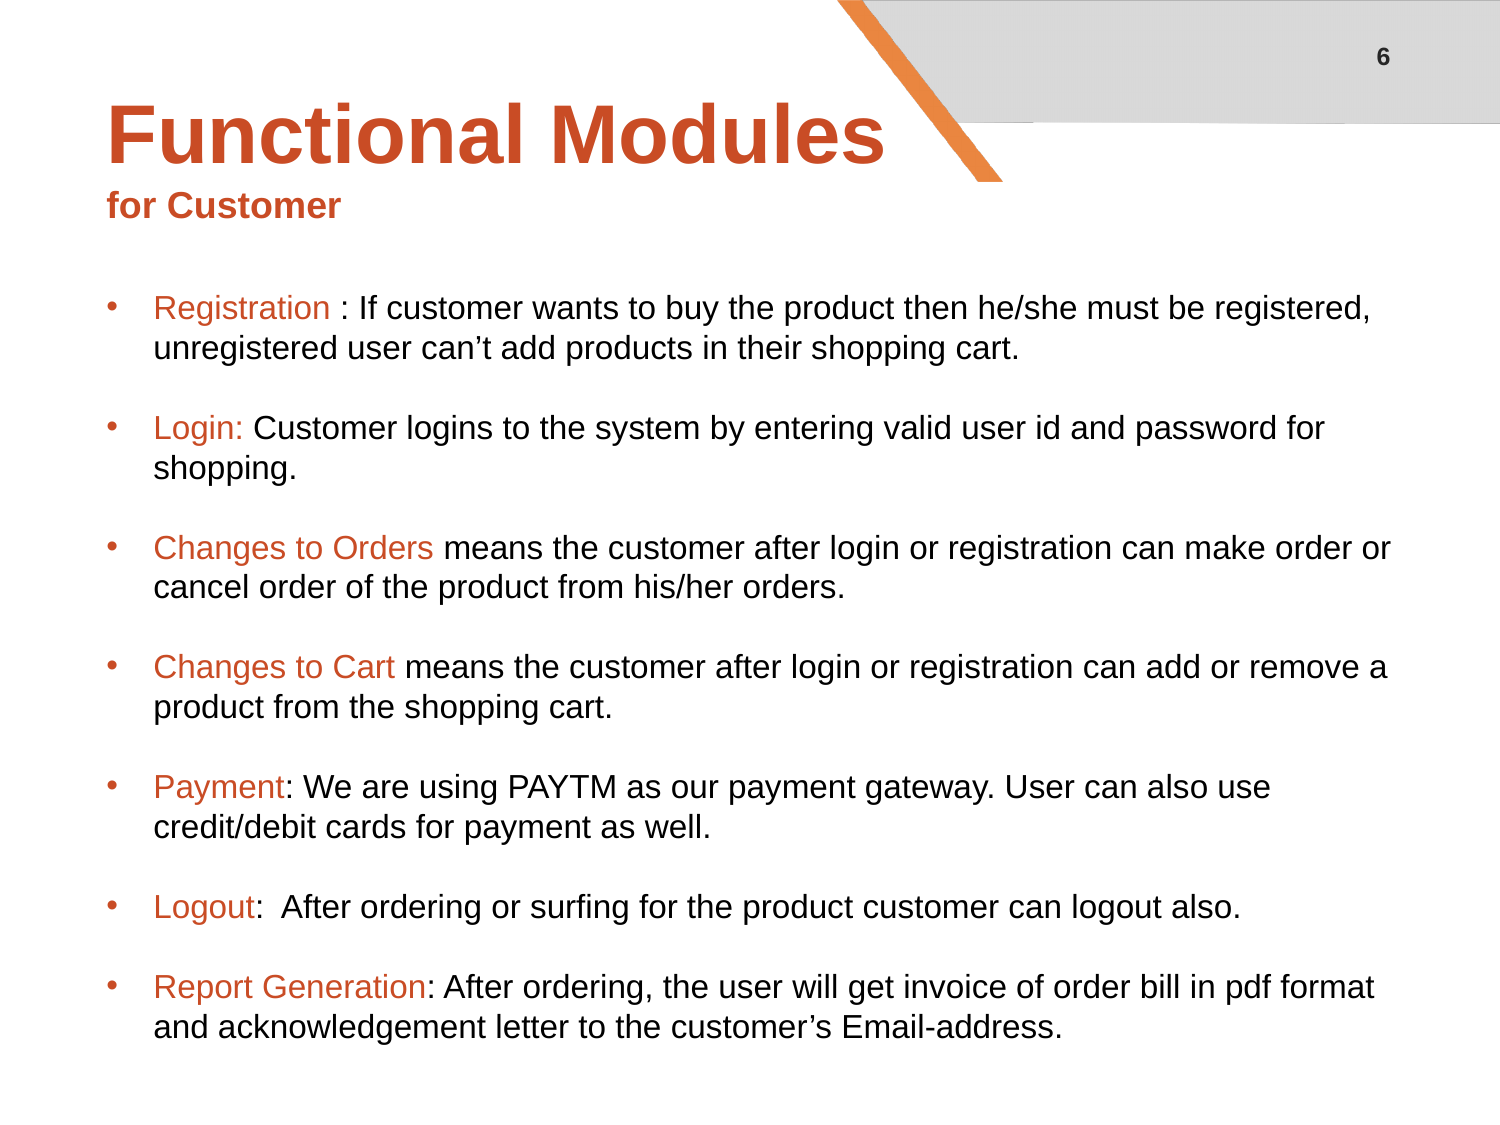

6
# Functional Modules for Customer
Registration : If customer wants to buy the product then he/she must be registered, unregistered user can’t add products in their shopping cart.

Login: Customer logins to the system by entering valid user id and password for shopping.

Changes to Orders means the customer after login or registration can make order or cancel order of the product from his/her orders.

Changes to Cart means the customer after login or registration can add or remove a product from the shopping cart.

Payment: We are using PAYTM as our payment gateway. User can also use credit/debit cards for payment as well.

Logout:  After ordering or surfing for the product customer can logout also.

Report Generation: After ordering, the user will get invoice of order bill in pdf format and acknowledgement letter to the customer’s Email-address.